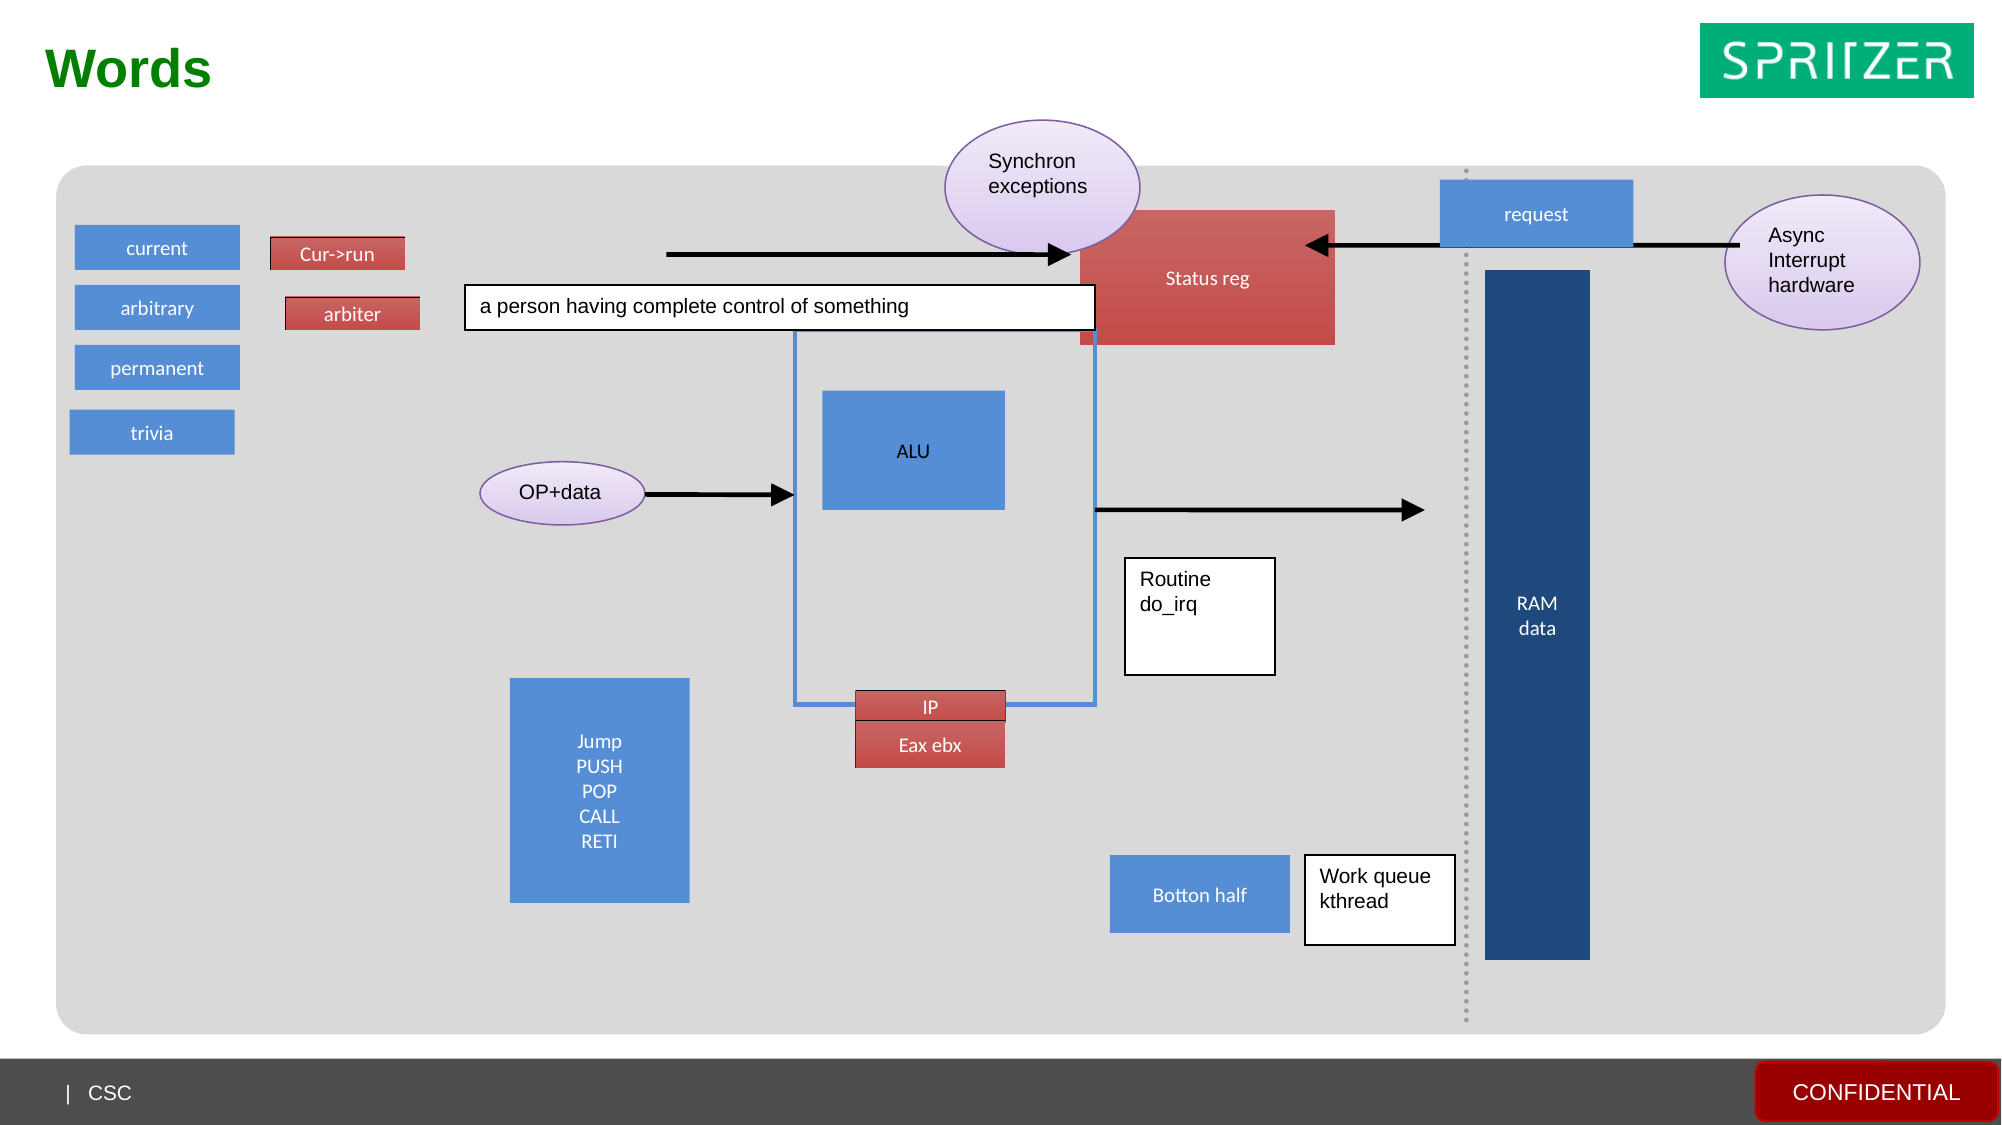

Words
Synchron
exceptions

request
Async
Interrupt
hardware
Status reg
current
Cur->run

RAM
data
arbitrary
a person having complete control of something
arbiter

permanent
ALU
trivia
OP+data

Routine
do_irq
Jump
PUSH
POP
CALL
RETI
IP
Eax ebx
Botton half
Work queue
kthread